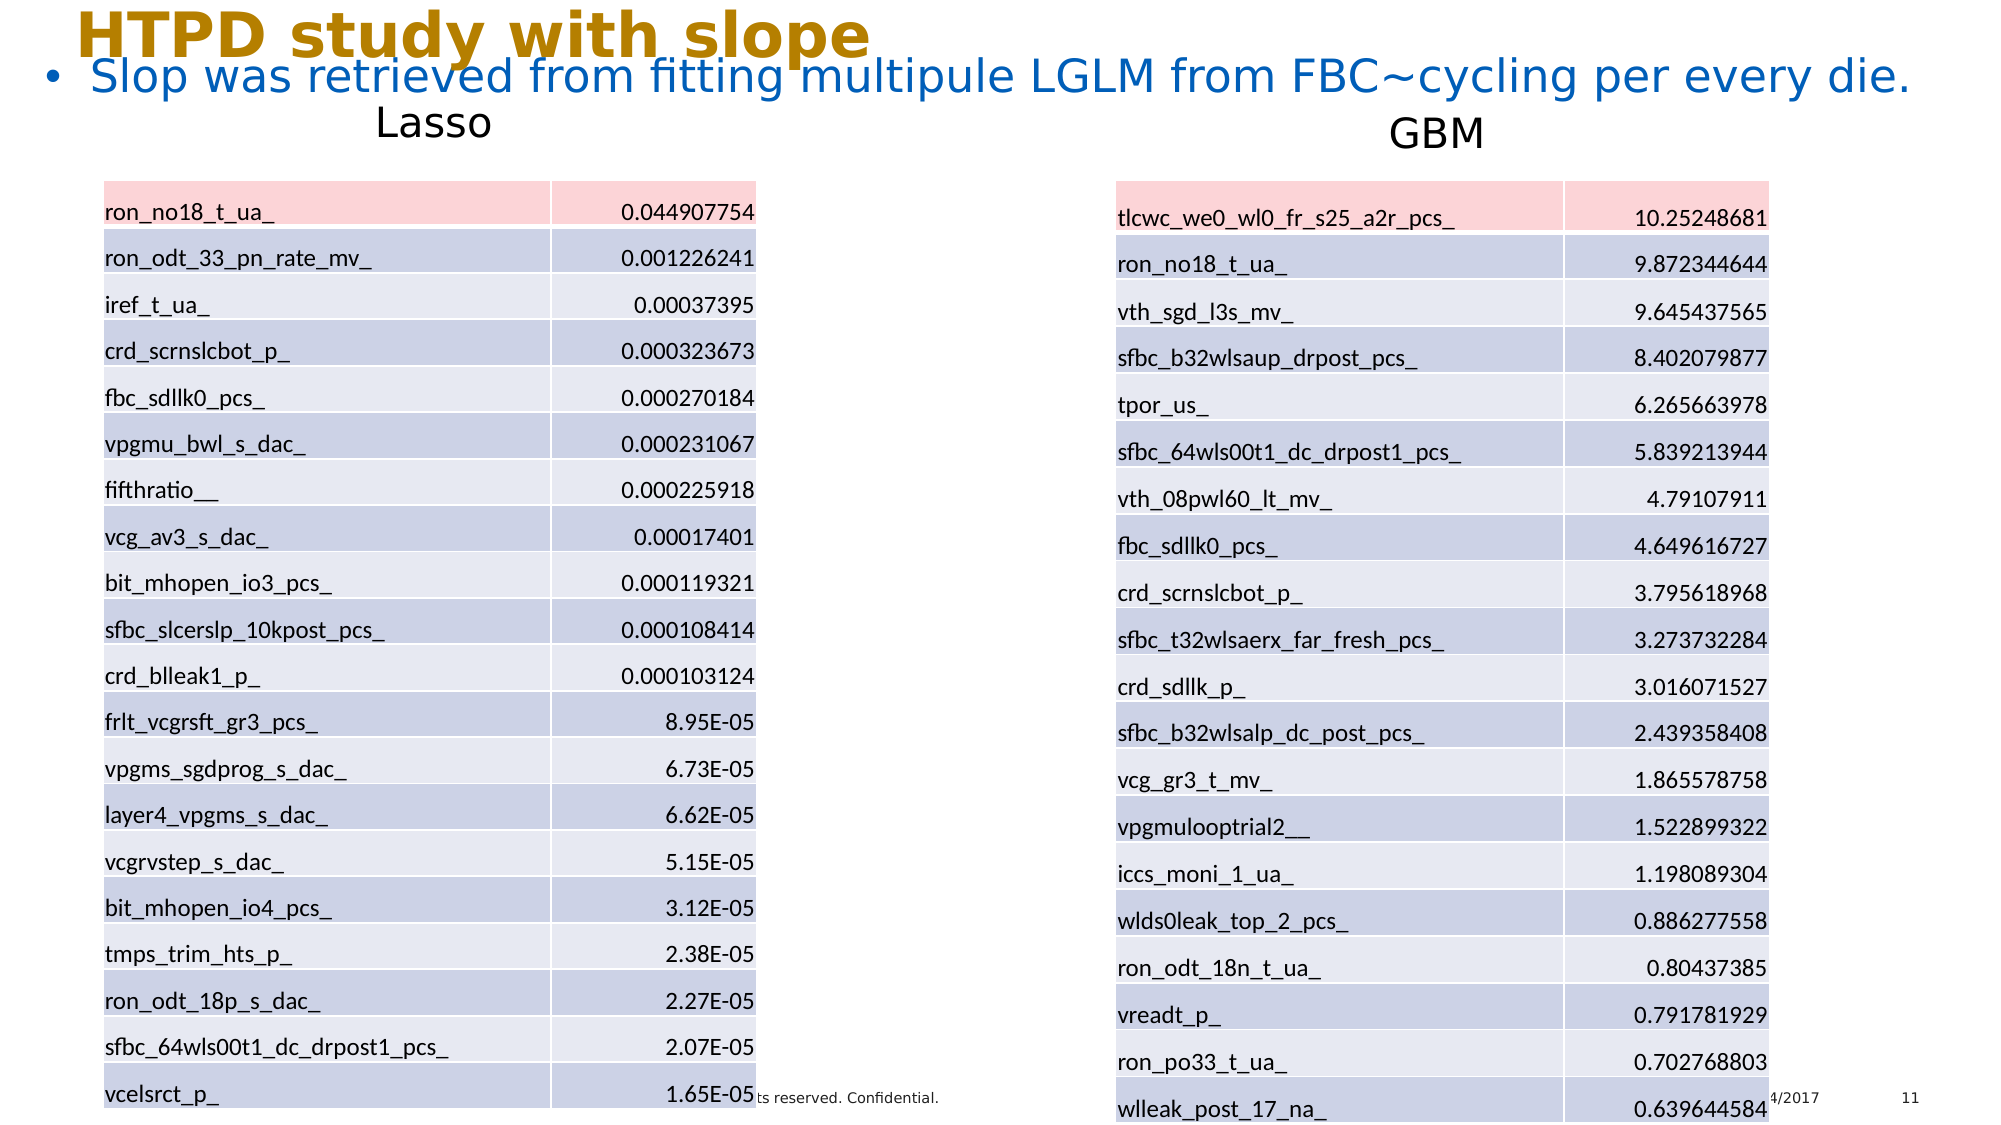

# HTPD study with slope
 Slop was retrieved from fitting multipule LGLM from FBC~cycling per every die.
Lasso
GBM
| tlcwc\_we0\_wl0\_fr\_s25\_a2r\_pcs\_ | 10.25248681 |
| --- | --- |
| ron\_no18\_t\_ua\_ | 9.872344644 |
| vth\_sgd\_l3s\_mv\_ | 9.645437565 |
| sfbc\_b32wlsaup\_drpost\_pcs\_ | 8.402079877 |
| tpor\_us\_ | 6.265663978 |
| sfbc\_64wls00t1\_dc\_drpost1\_pcs\_ | 5.839213944 |
| vth\_08pwl60\_lt\_mv\_ | 4.79107911 |
| fbc\_sdllk0\_pcs\_ | 4.649616727 |
| crd\_scrnslcbot\_p\_ | 3.795618968 |
| sfbc\_t32wlsaerx\_far\_fresh\_pcs\_ | 3.273732284 |
| crd\_sdllk\_p\_ | 3.016071527 |
| sfbc\_b32wlsalp\_dc\_post\_pcs\_ | 2.439358408 |
| vcg\_gr3\_t\_mv\_ | 1.865578758 |
| vpgmulooptrial2\_\_ | 1.522899322 |
| iccs\_moni\_1\_ua\_ | 1.198089304 |
| wlds0leak\_top\_2\_pcs\_ | 0.886277558 |
| ron\_odt\_18n\_t\_ua\_ | 0.80437385 |
| vreadt\_p\_ | 0.791781929 |
| ron\_po33\_t\_ua\_ | 0.702768803 |
| wlleak\_post\_17\_na\_ | 0.639644584 |
| ron\_no18\_t\_ua\_ | 0.044907754 |
| --- | --- |
| ron\_odt\_33\_pn\_rate\_mv\_ | 0.001226241 |
| iref\_t\_ua\_ | 0.00037395 |
| crd\_scrnslcbot\_p\_ | 0.000323673 |
| fbc\_sdllk0\_pcs\_ | 0.000270184 |
| vpgmu\_bwl\_s\_dac\_ | 0.000231067 |
| fifthratio\_\_ | 0.000225918 |
| vcg\_av3\_s\_dac\_ | 0.00017401 |
| bit\_mhopen\_io3\_pcs\_ | 0.000119321 |
| sfbc\_slcerslp\_10kpost\_pcs\_ | 0.000108414 |
| crd\_blleak1\_p\_ | 0.000103124 |
| frlt\_vcgrsft\_gr3\_pcs\_ | 8.95E-05 |
| vpgms\_sgdprog\_s\_dac\_ | 6.73E-05 |
| layer4\_vpgms\_s\_dac\_ | 6.62E-05 |
| vcgrvstep\_s\_dac\_ | 5.15E-05 |
| bit\_mhopen\_io4\_pcs\_ | 3.12E-05 |
| tmps\_trim\_hts\_p\_ | 2.38E-05 |
| ron\_odt\_18p\_s\_dac\_ | 2.27E-05 |
| sfbc\_64wls00t1\_dc\_drpost1\_pcs\_ | 2.07E-05 |
| vcelsrct\_p\_ | 1.65E-05 |
©2017 Western Digital Corporation or its affiliates. All rights reserved. Confidential.
Loc Tu                             4/4/2017
11